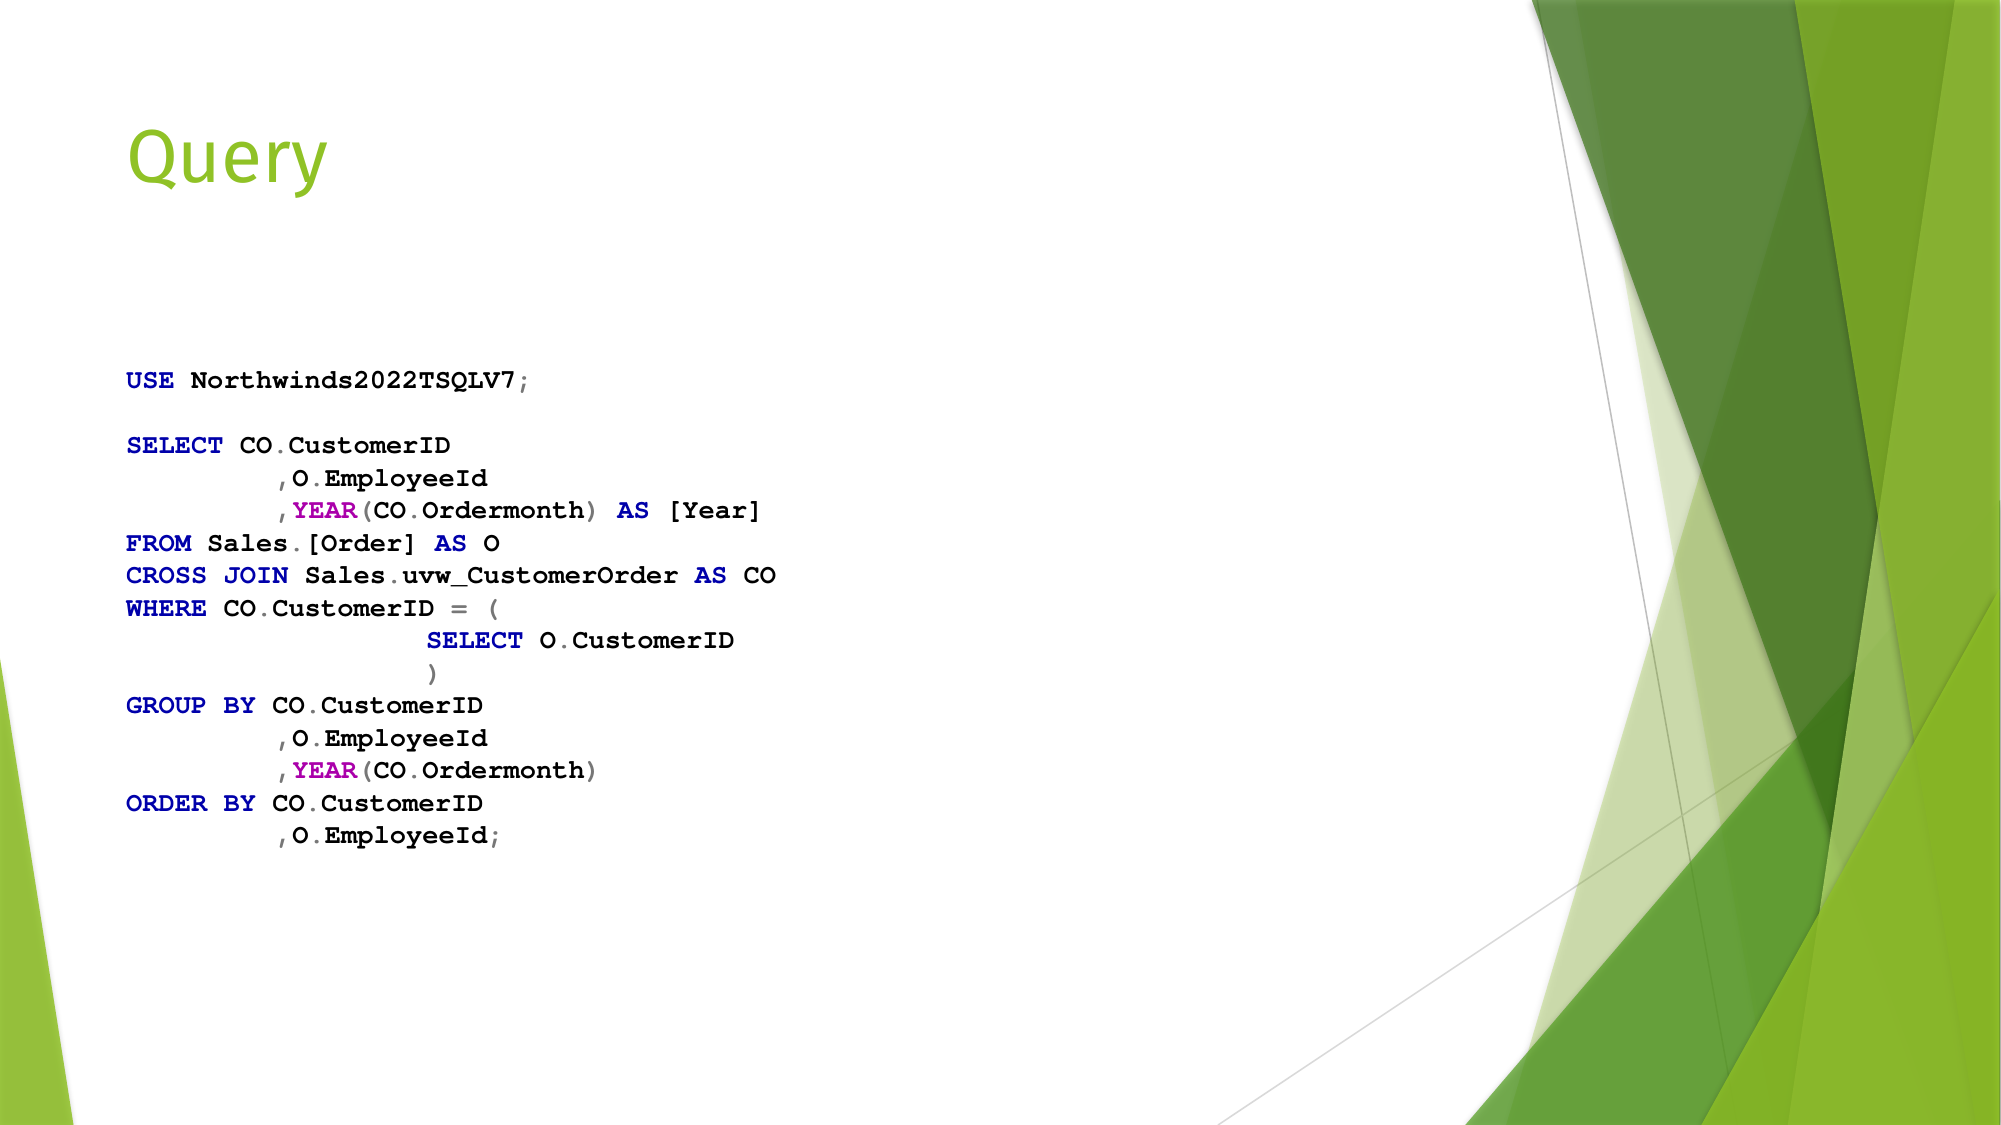

# Query
USE Northwinds2022TSQLV7;

SELECT CO.CustomerID
	,O.EmployeeId
	,YEAR(CO.Ordermonth) AS [Year]
FROM Sales.[Order] AS O
CROSS JOIN Sales.uvw_CustomerOrder AS CO
WHERE CO.CustomerID = (
		SELECT O.CustomerID
		)
GROUP BY CO.CustomerID
	,O.EmployeeId
	,YEAR(CO.Ordermonth)
ORDER BY CO.CustomerID
	,O.EmployeeId;